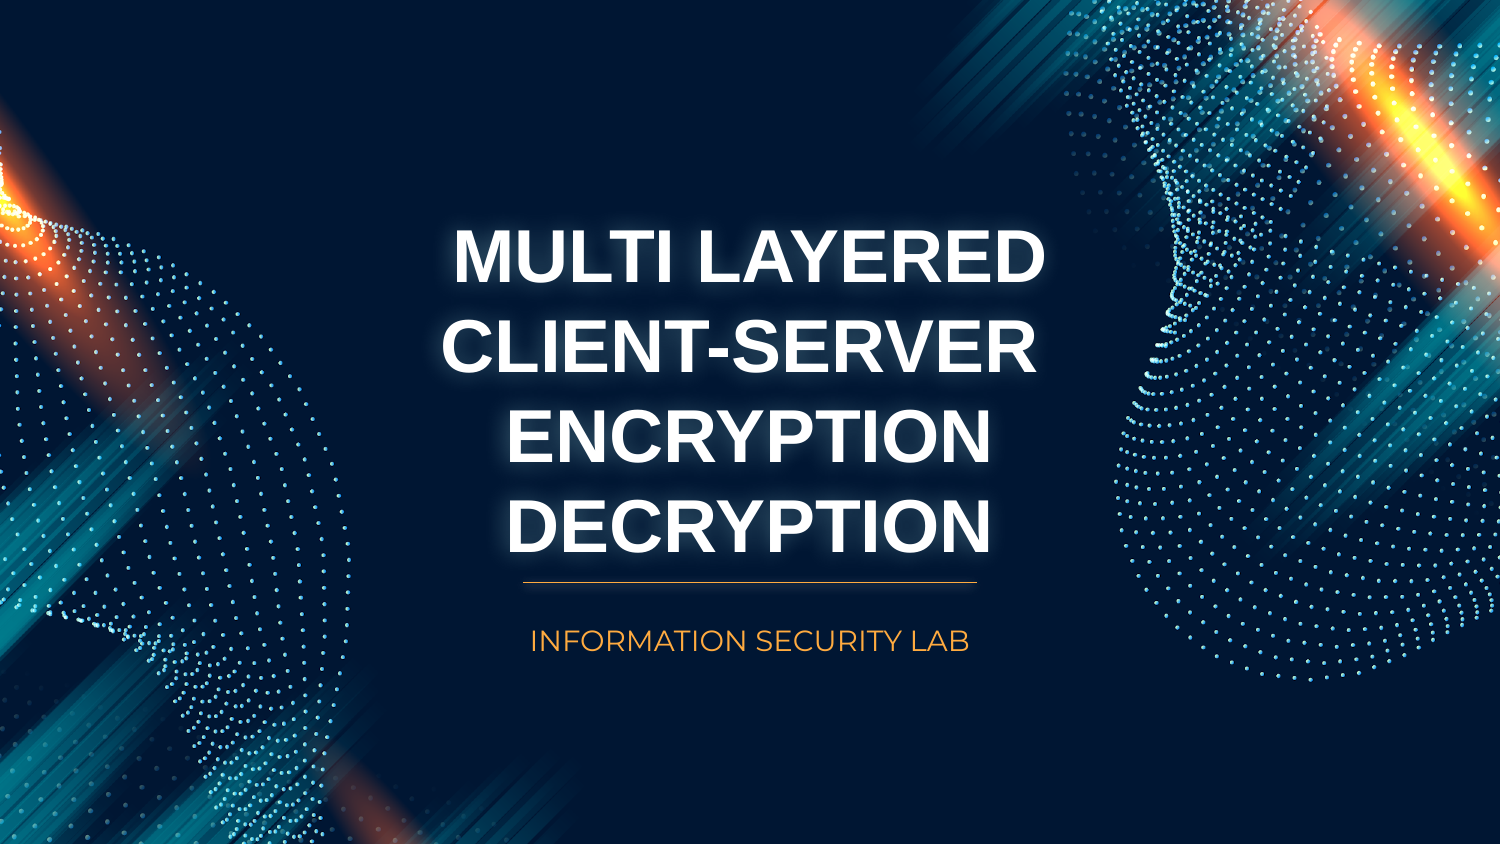

# MULTI LAYERED CLIENT-SERVER
ENCRYPTION
DECRYPTION
INFORMATION SECURITY LAB